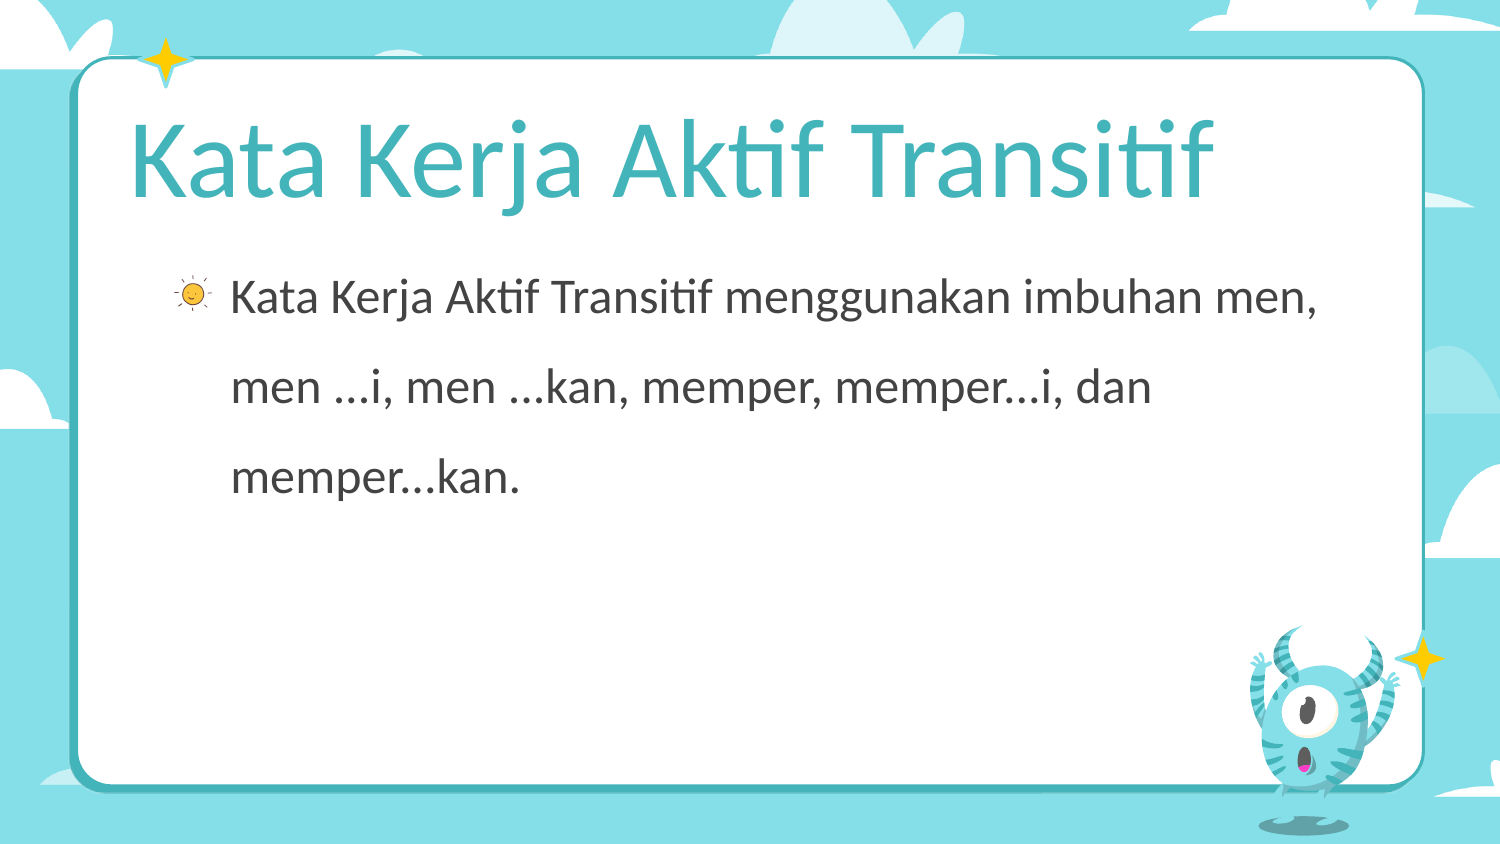

# Kata Kerja Aktif Transitif
Kata Kerja Aktif Transitif menggunakan imbuhan men, men ...i, men ...kan, memper, memper...i, dan memper...kan.